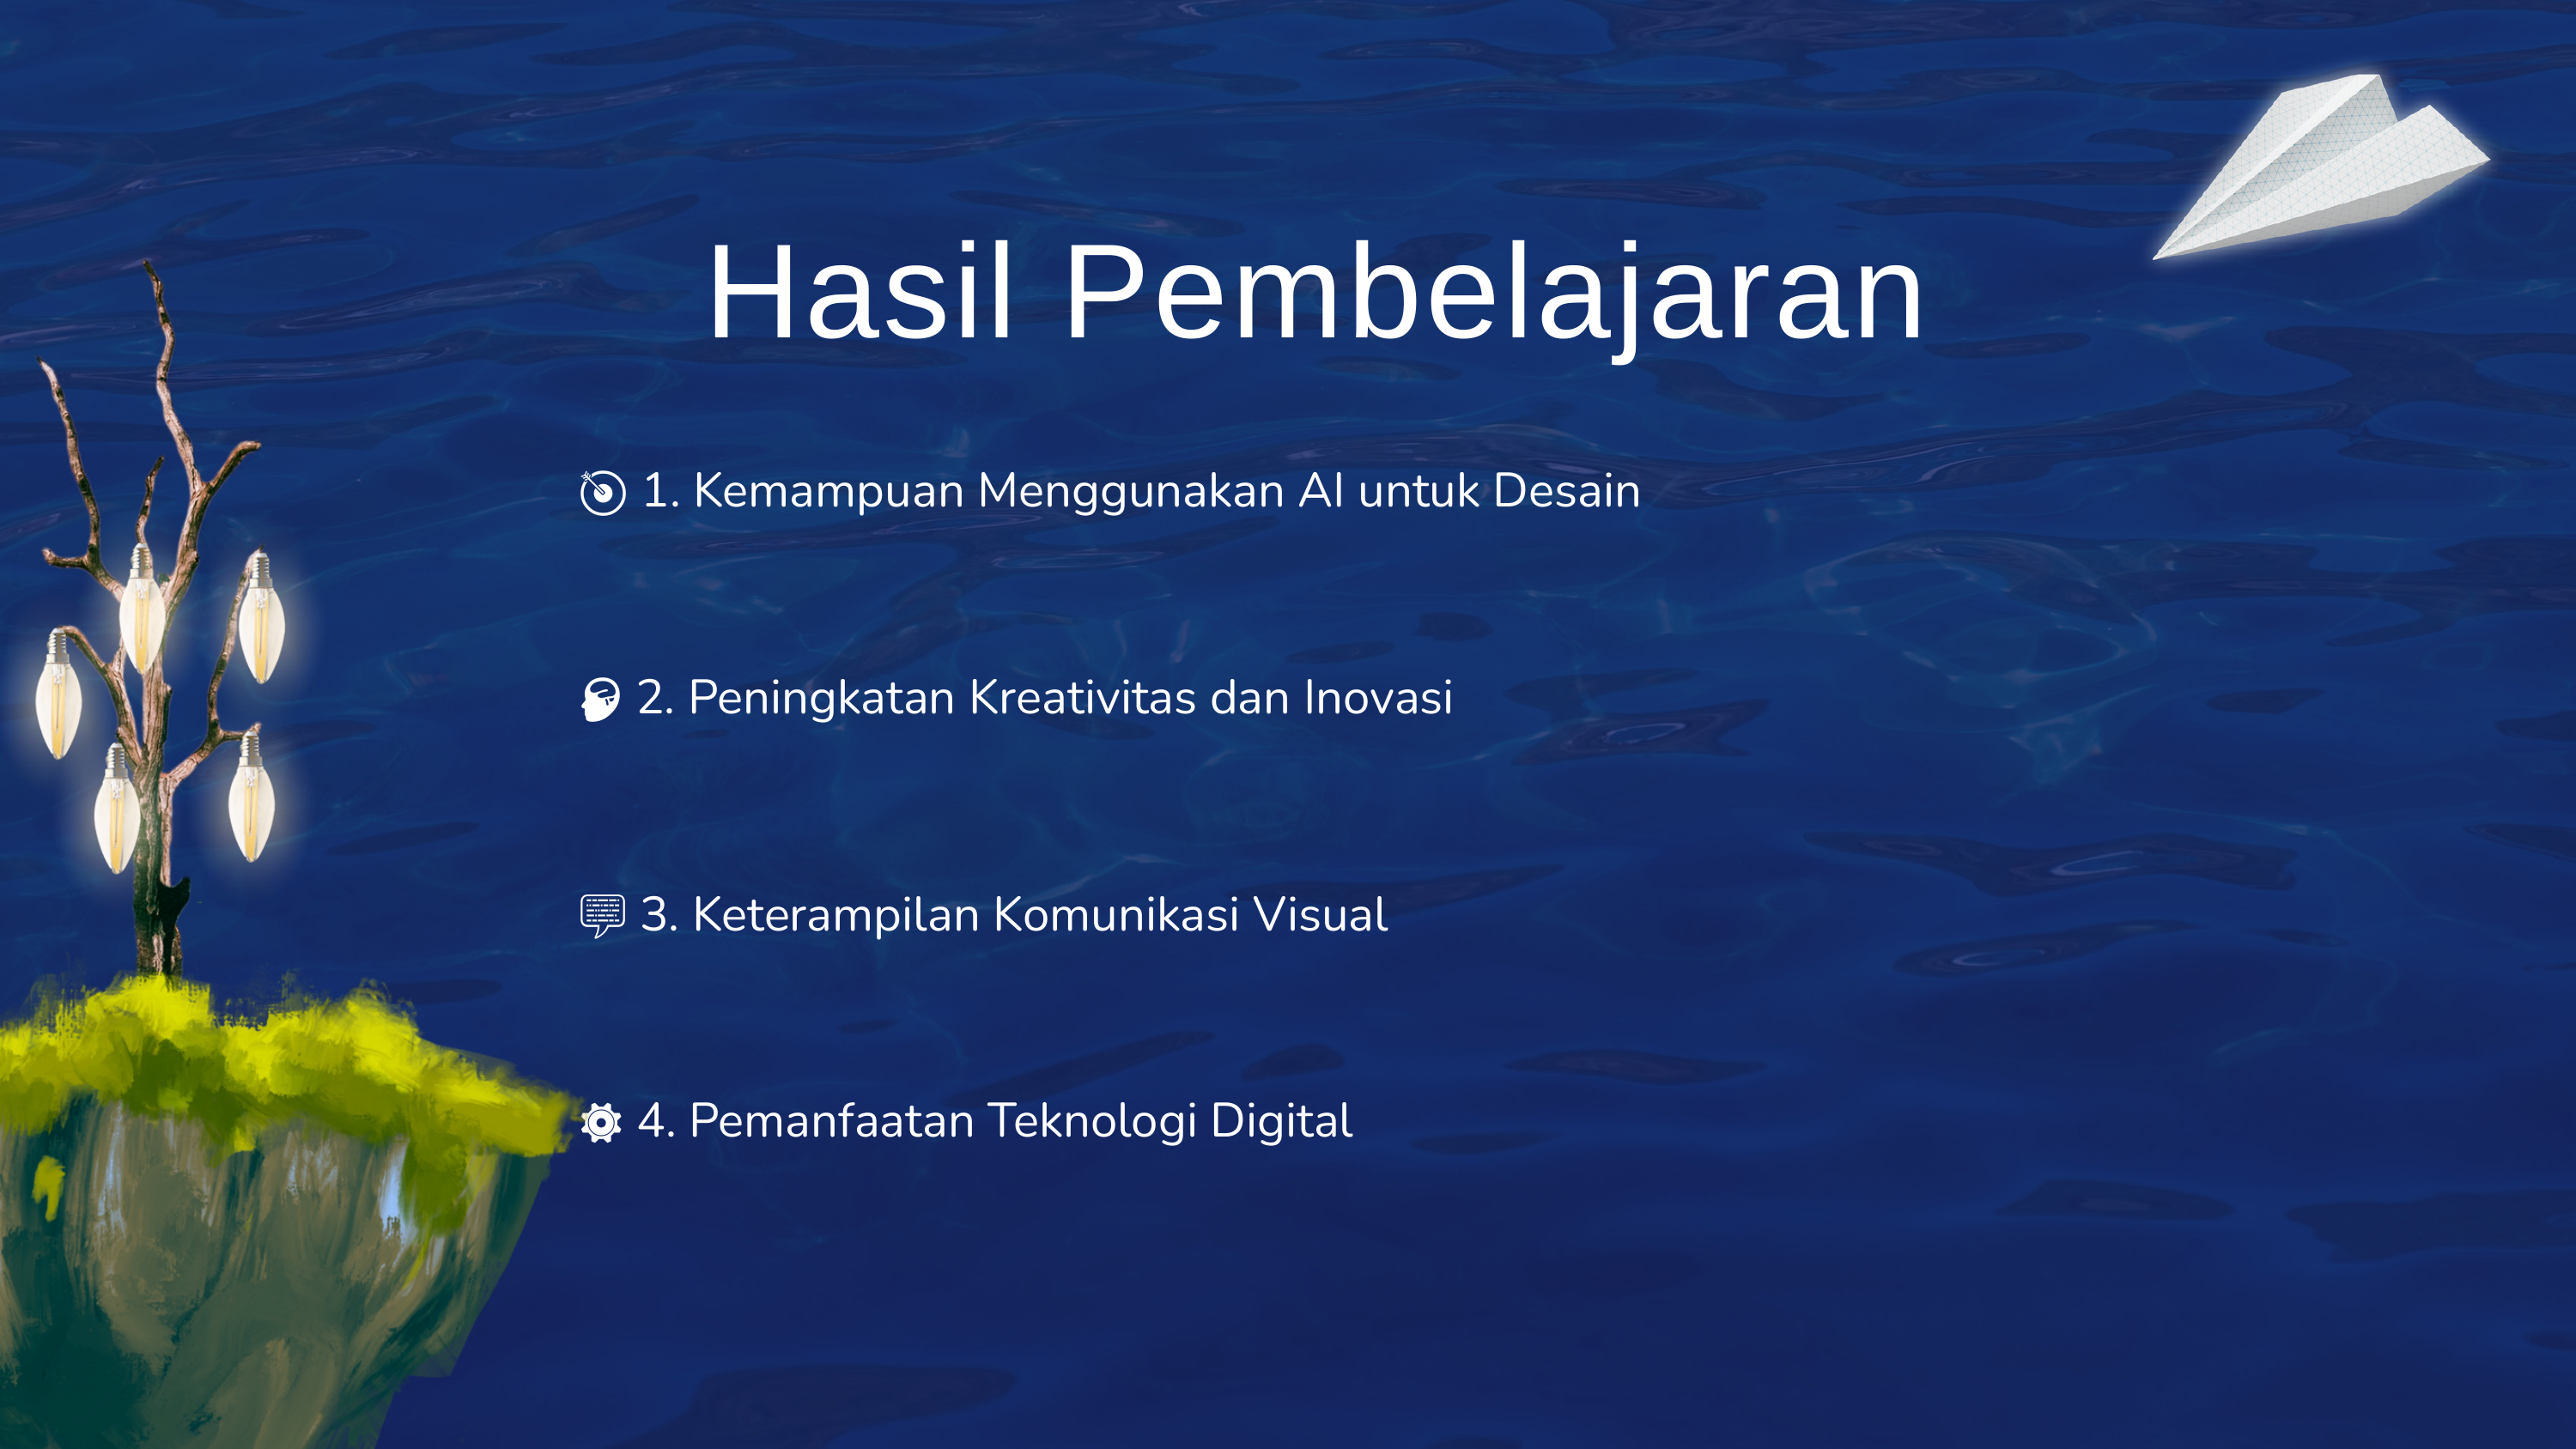

Hasil Pembelajaran

🎯 1. Kemampuan Menggunakan AI untuk Desain
🧠 2. Peningkatan Kreativitas dan Inovasi
💬 3. Keterampilan Komunikasi Visual
⚙️ 4. Pemanfaatan Teknologi Digital